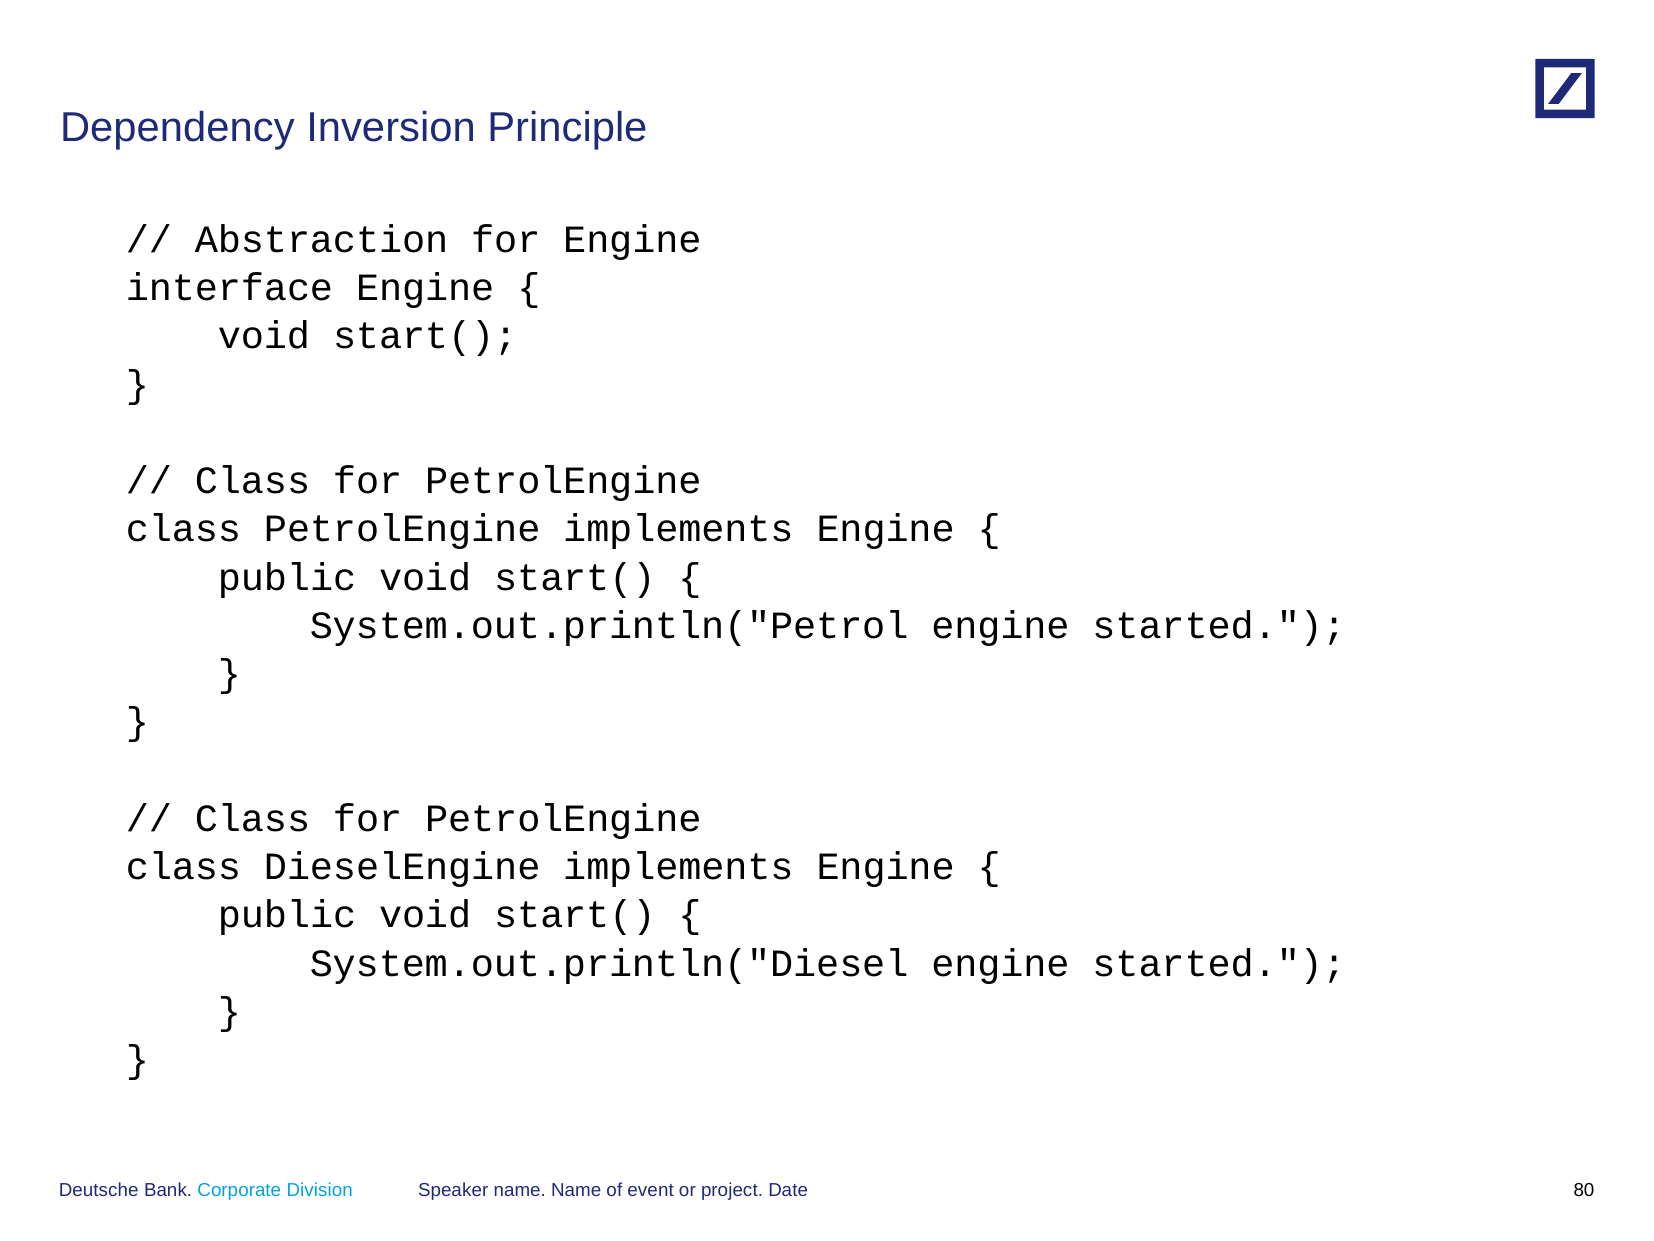

# Dependency Inversion Principle
// Abstraction for Engine
interface Engine {
    void start();
}

// Class for PetrolEngine
class PetrolEngine implements Engine {
    public void start() {
        System.out.println("Petrol engine started.");
    }
}

// Class for PetrolEngine
class DieselEngine implements Engine {
    public void start() {
        System.out.println("Diesel engine started.");
    }
}

Speaker name. Name of event or project. Date
80